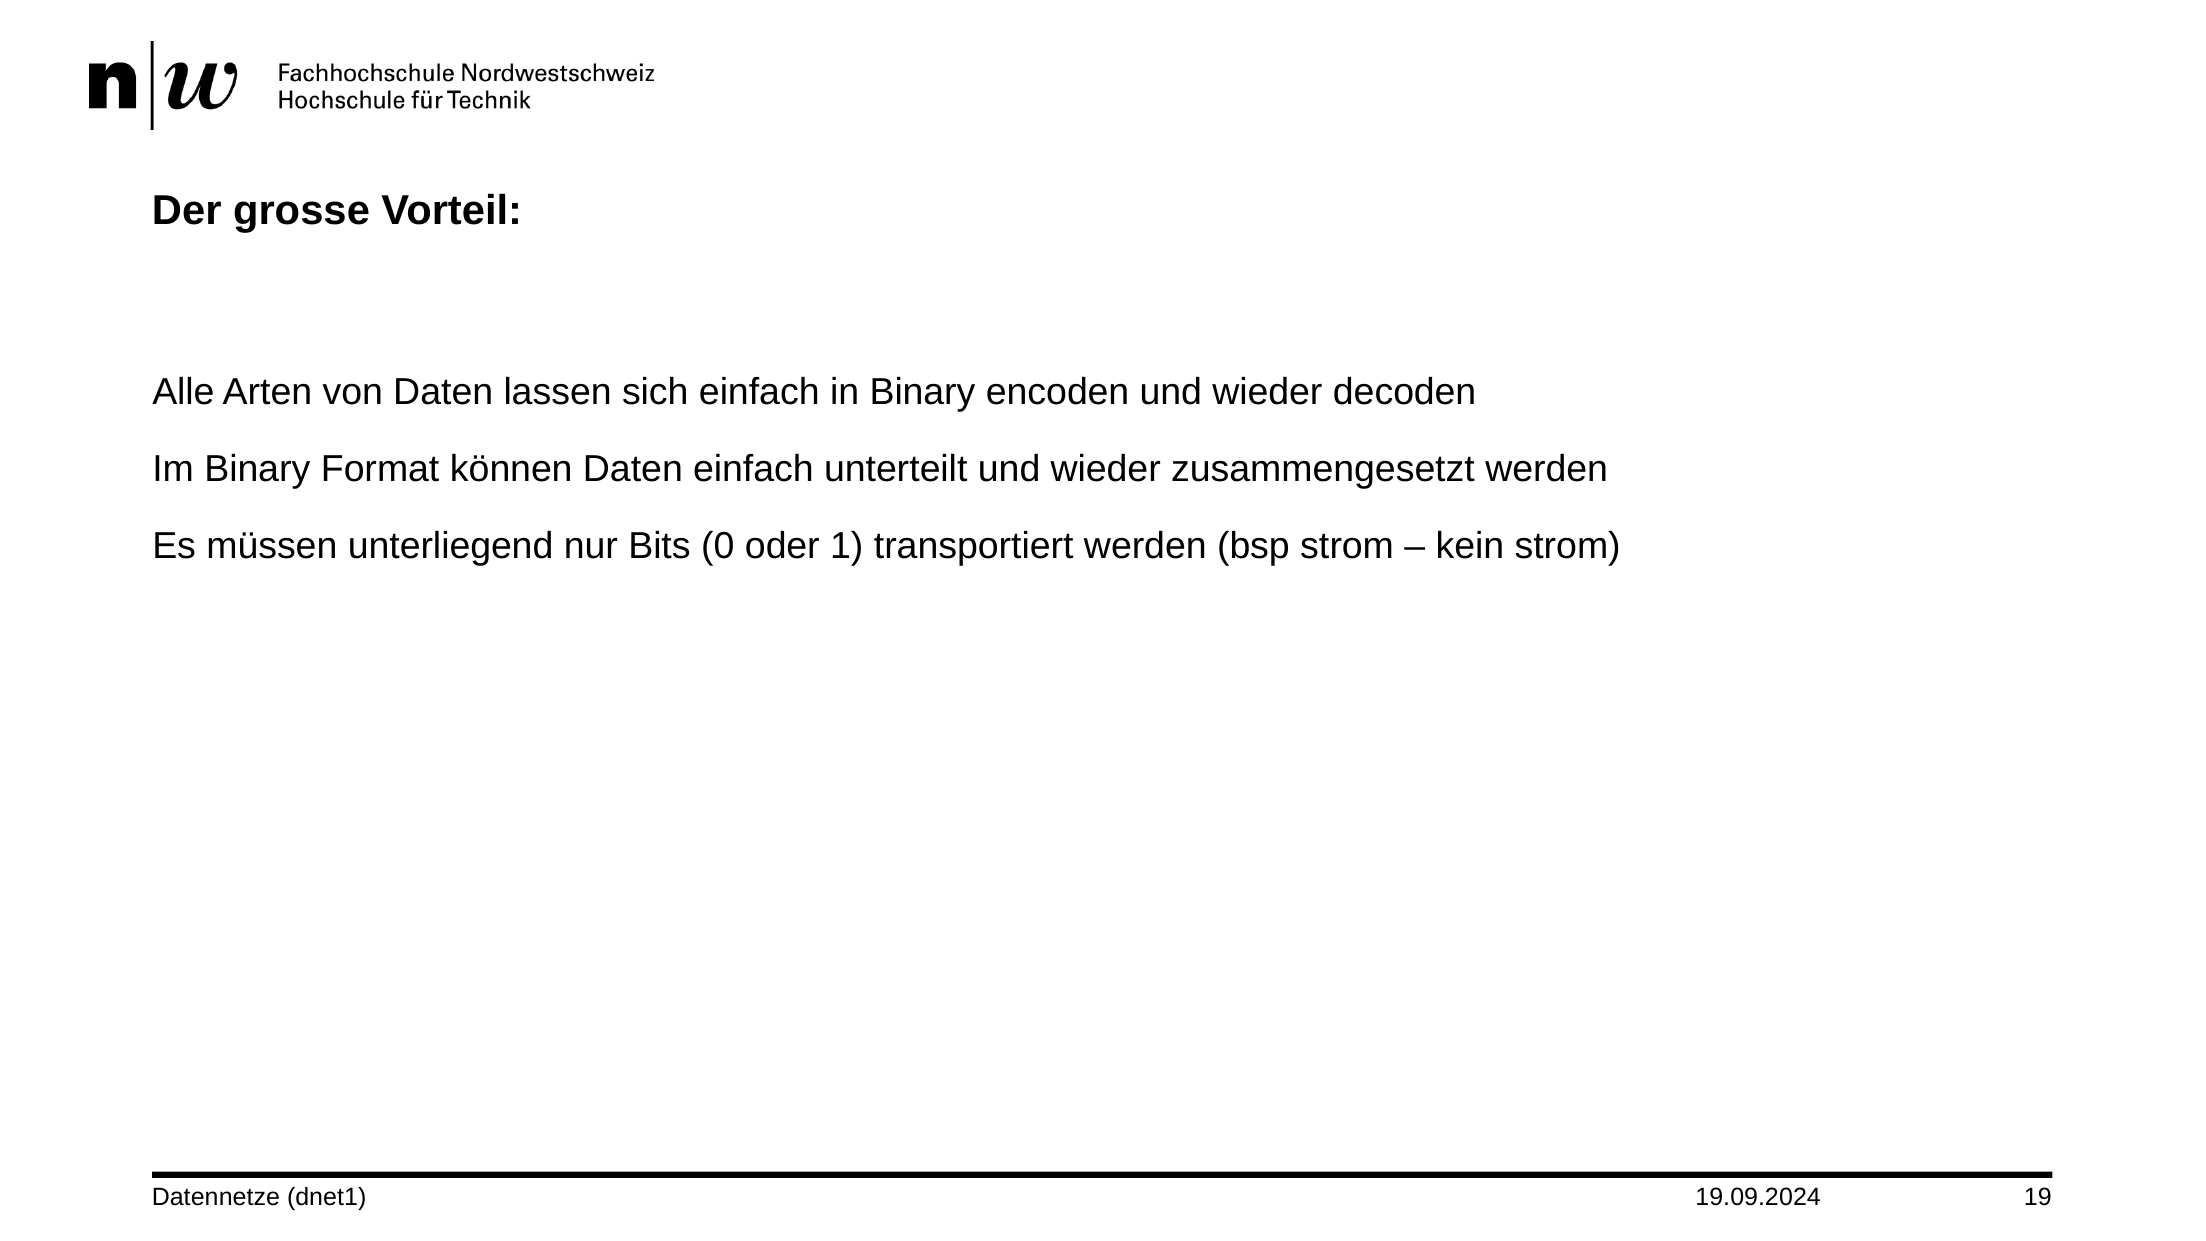

# Der grosse Vorteil:
Alle Arten von Daten lassen sich einfach in Binary encoden und wieder decoden
Im Binary Format können Daten einfach unterteilt und wieder zusammengesetzt werden
Es müssen unterliegend nur Bits (0 oder 1) transportiert werden (bsp strom – kein strom)

Datennetze (dnet1)
19.09.2024
19